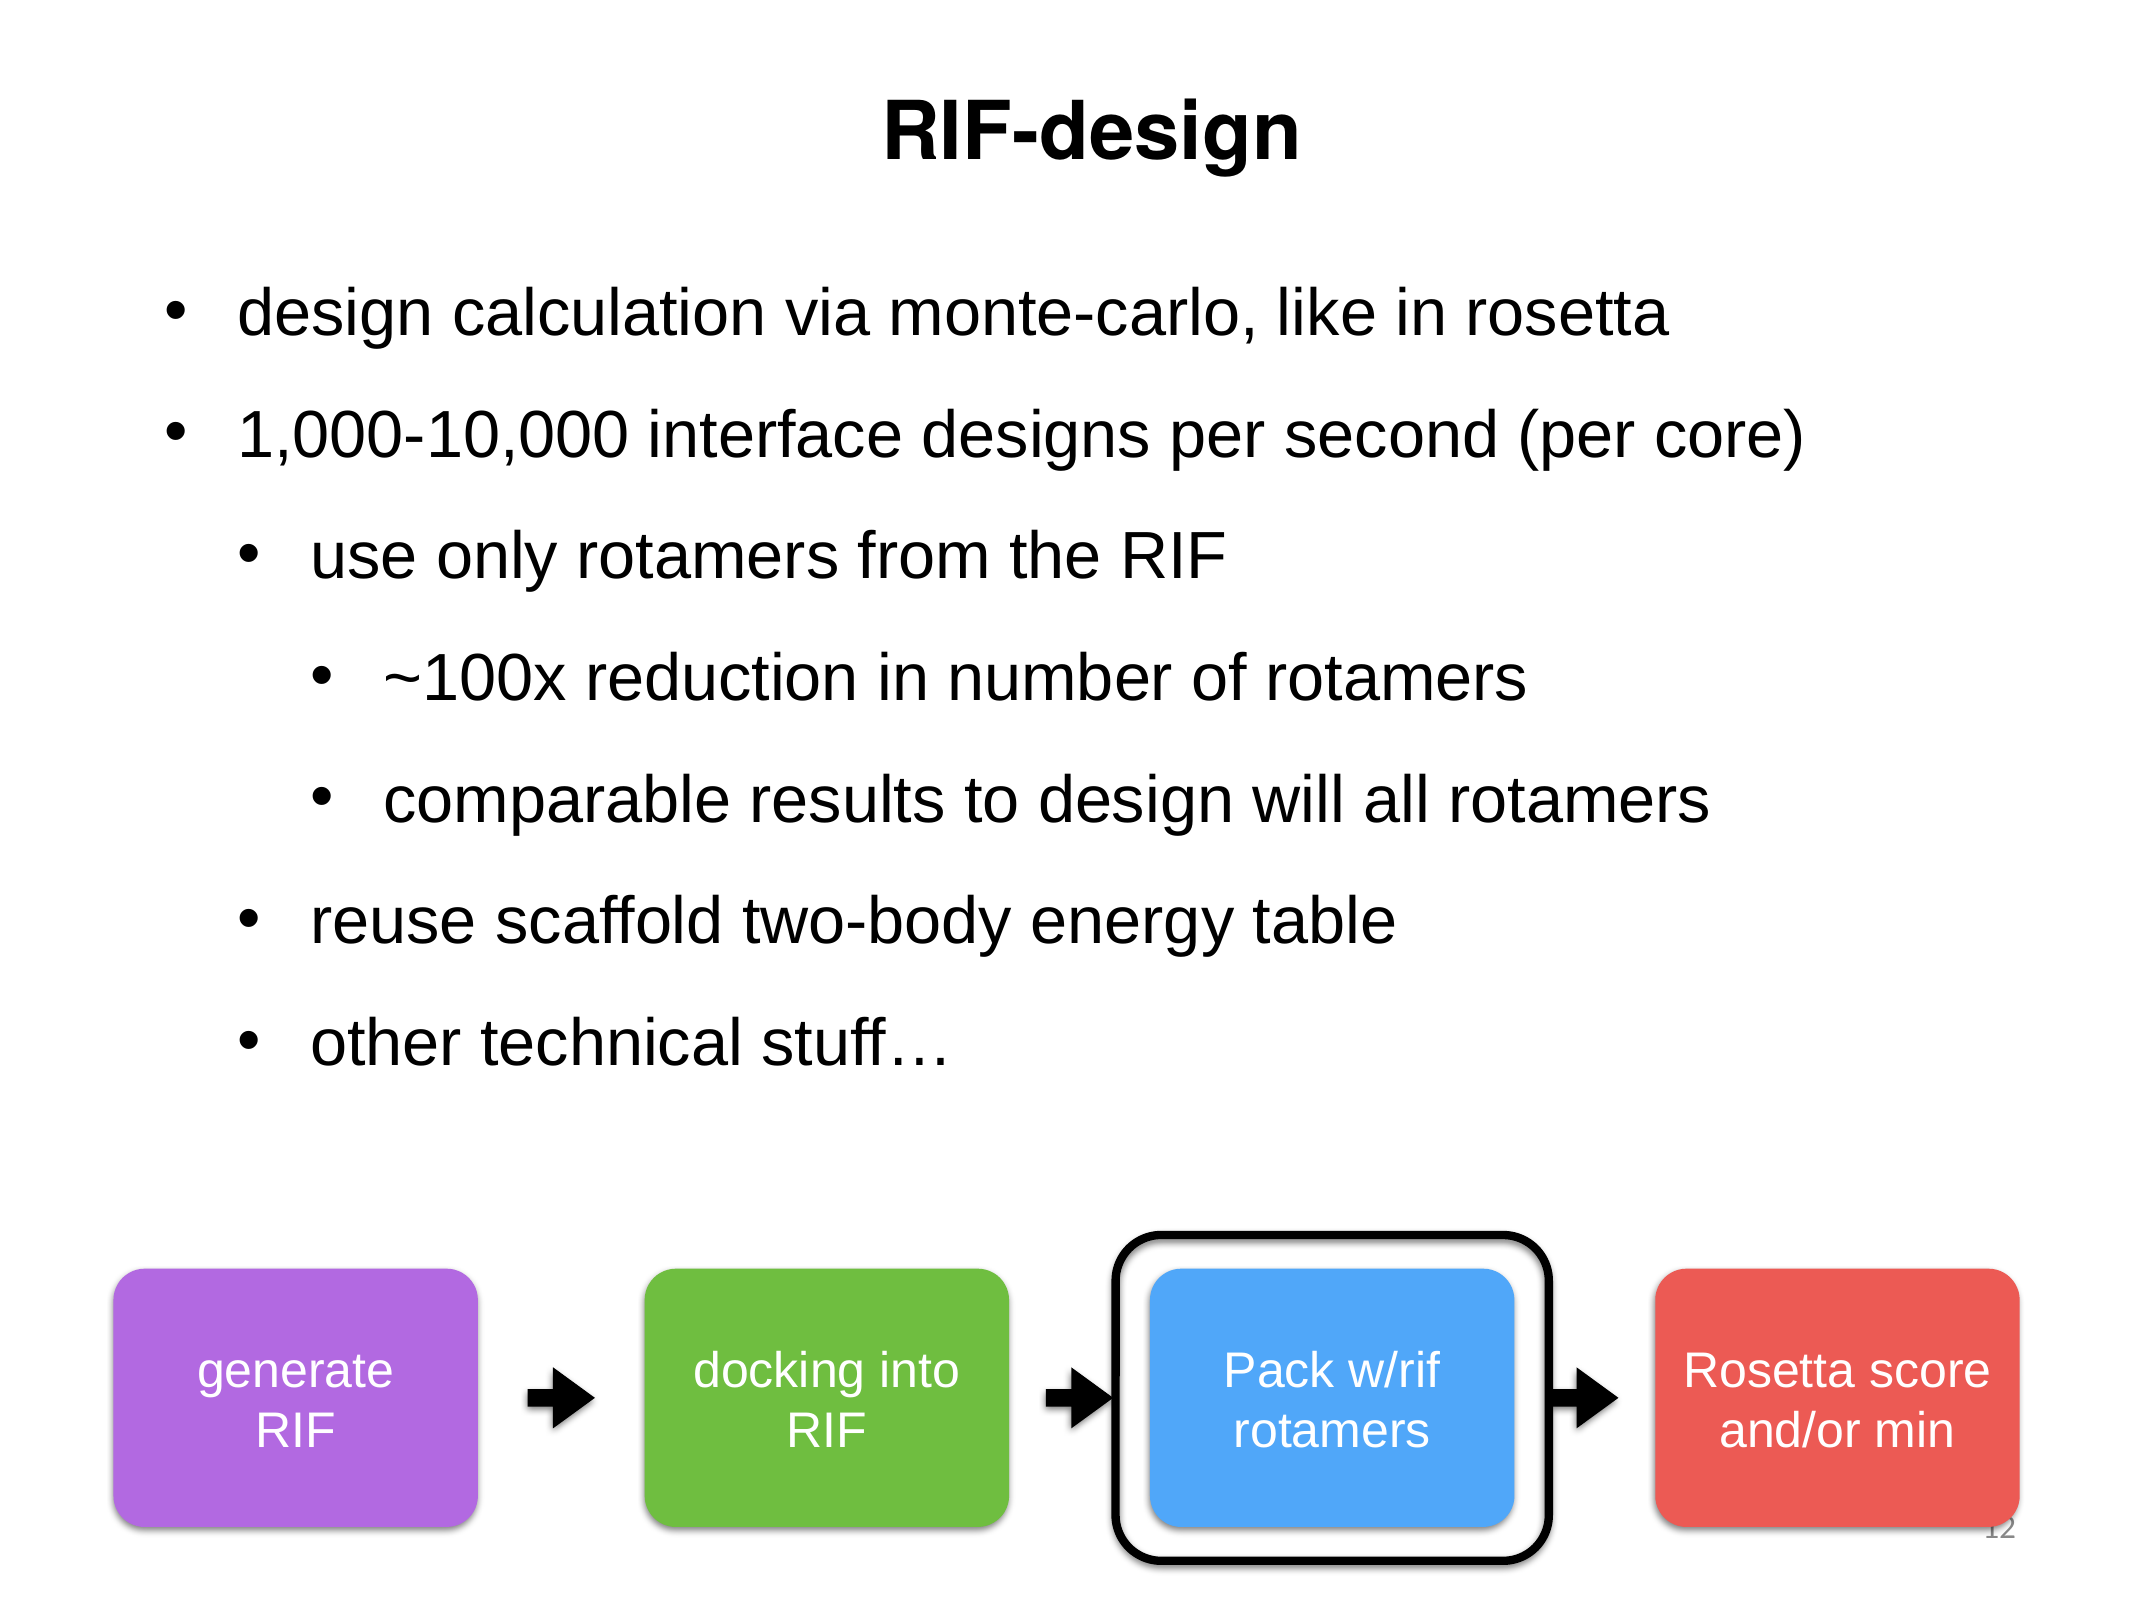

RIF-design
design calculation via monte-carlo, like in rosetta
1,000-10,000 interface designs per second (per core)
use only rotamers from the RIF
~100x reduction in number of rotamers
comparable results to design will all rotamers
reuse scaffold two-body energy table
other technical stuff…

generate
RIF
docking into RIF
Pack w/rif rotamers
Rosetta score and/or min

12